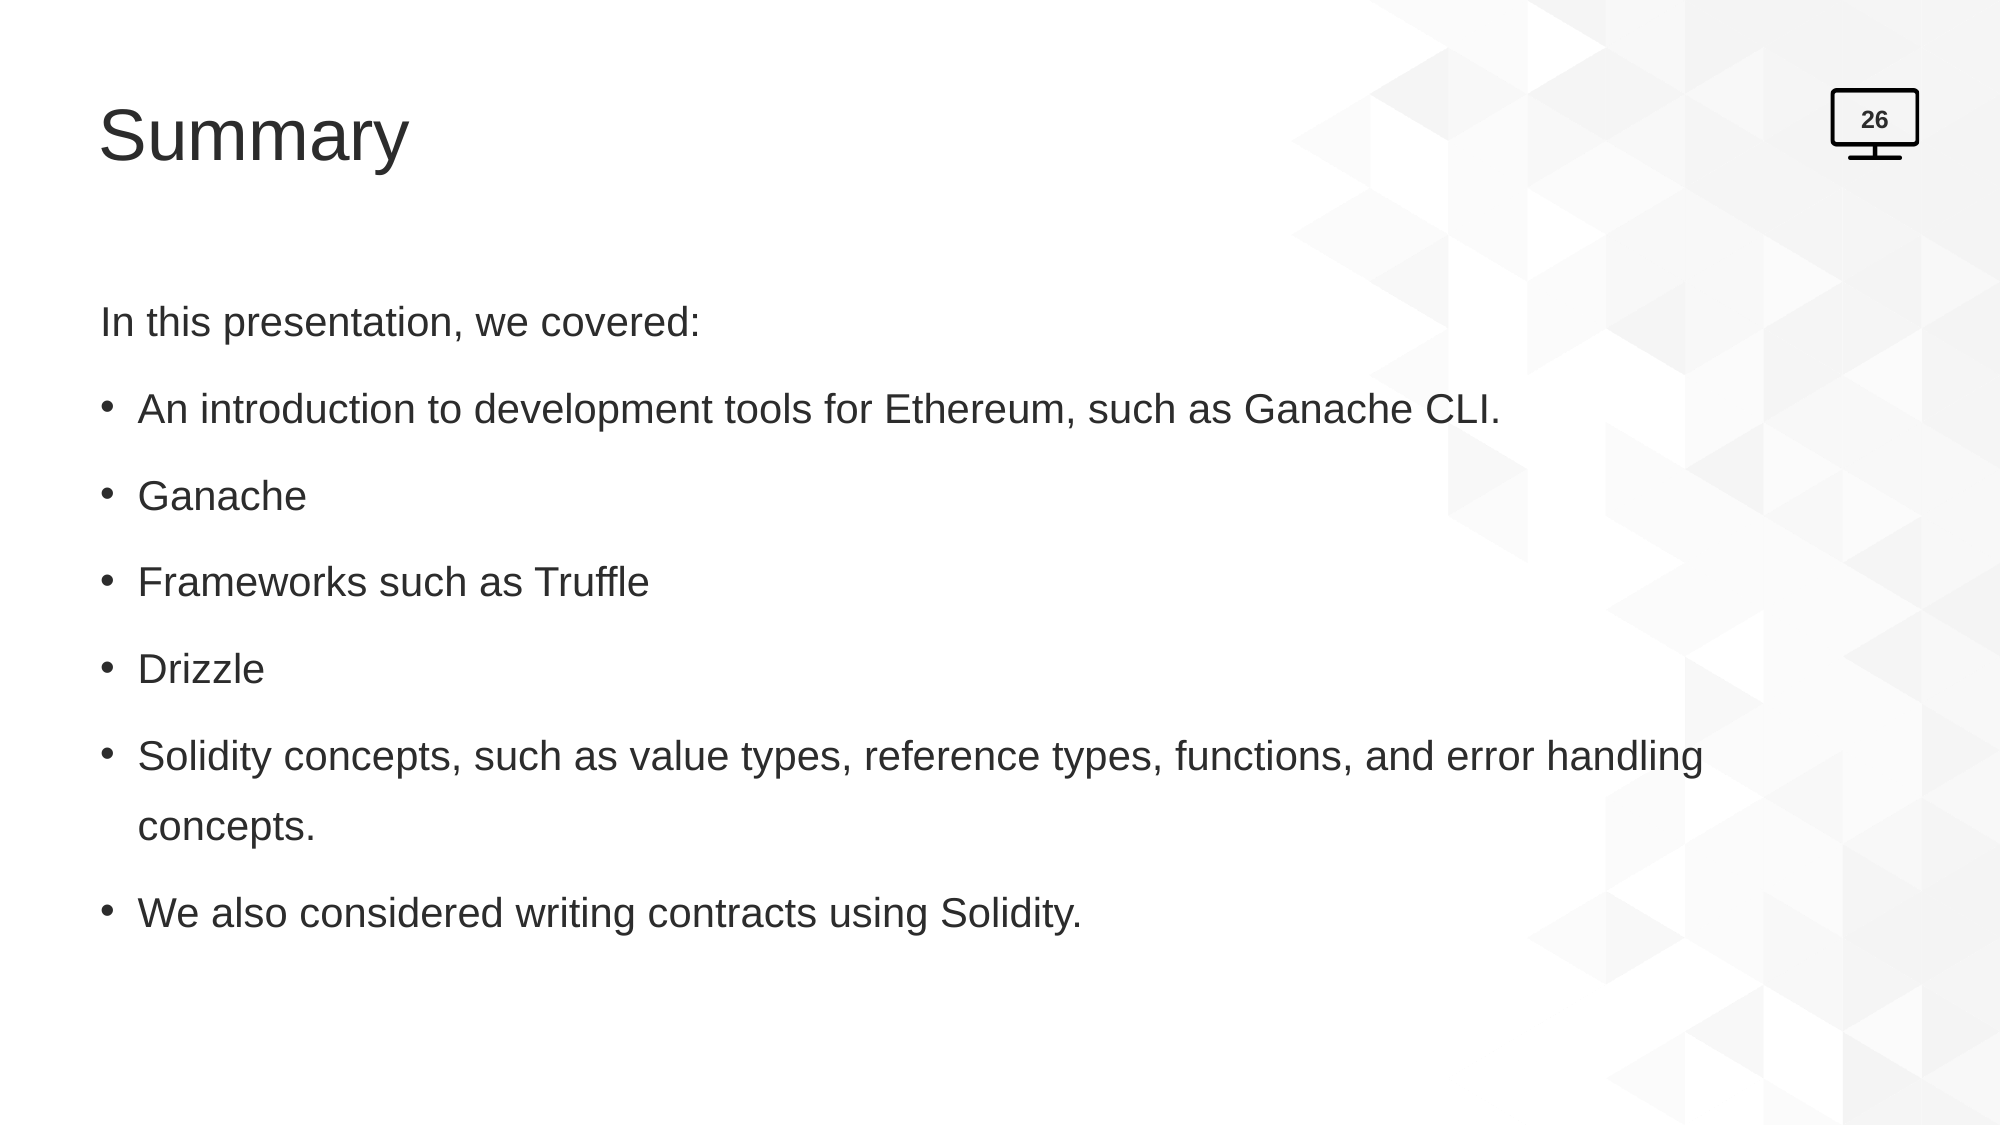

# Summary
26
In this presentation, we covered:
An introduction to development tools for Ethereum, such as Ganache CLI.
Ganache
Frameworks such as Truffle
Drizzle
Solidity concepts, such as value types, reference types, functions, and error handling concepts.
We also considered writing contracts using Solidity.